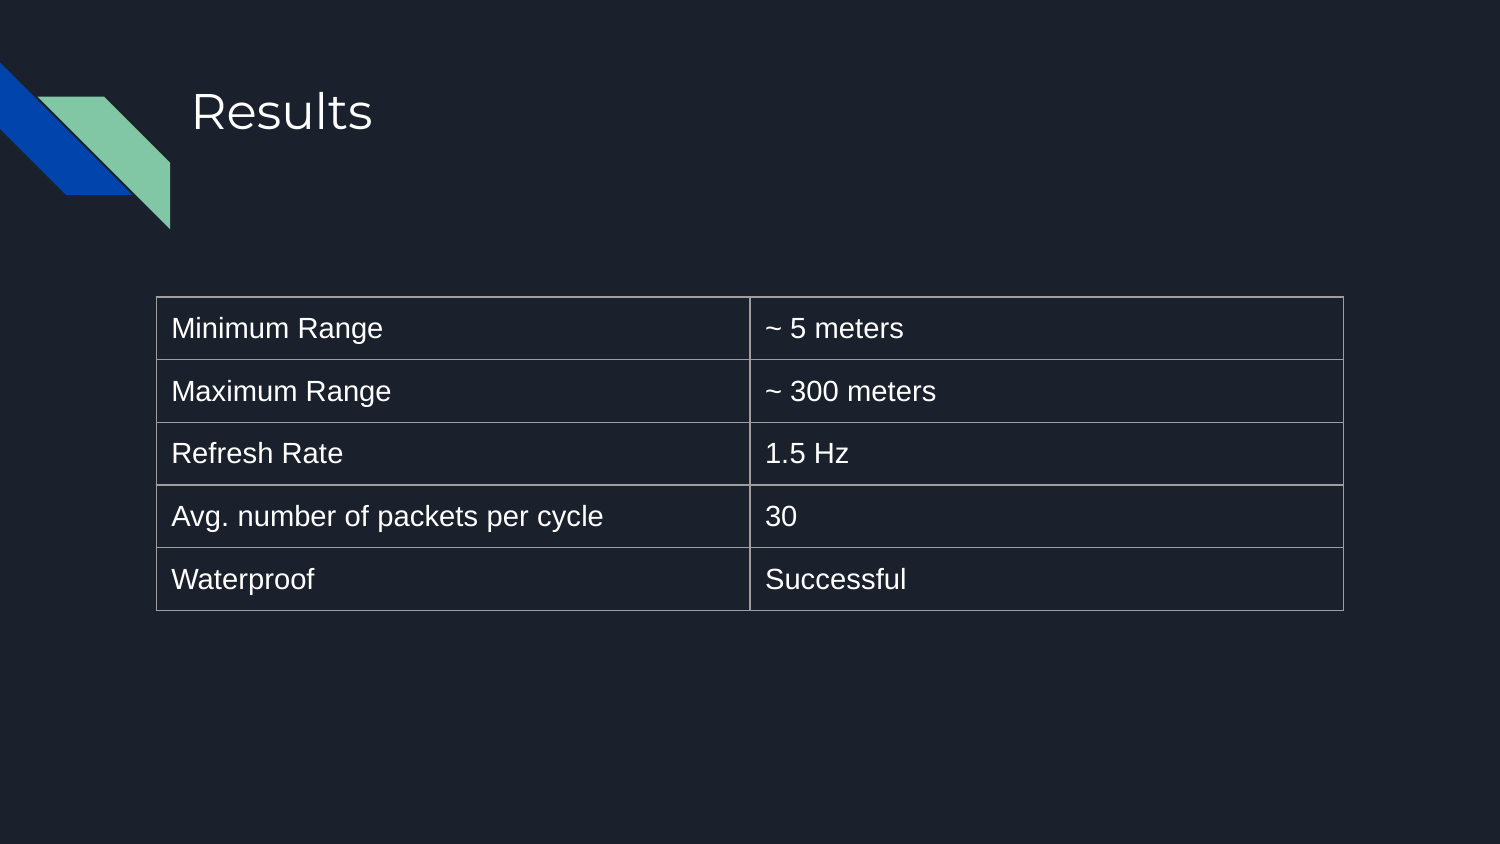

# Results
| Minimum Range | ~ 5 meters |
| --- | --- |
| Maximum Range | ~ 300 meters |
| Refresh Rate | 1.5 Hz |
| Avg. number of packets per cycle | 30 |
| Waterproof | Successful |